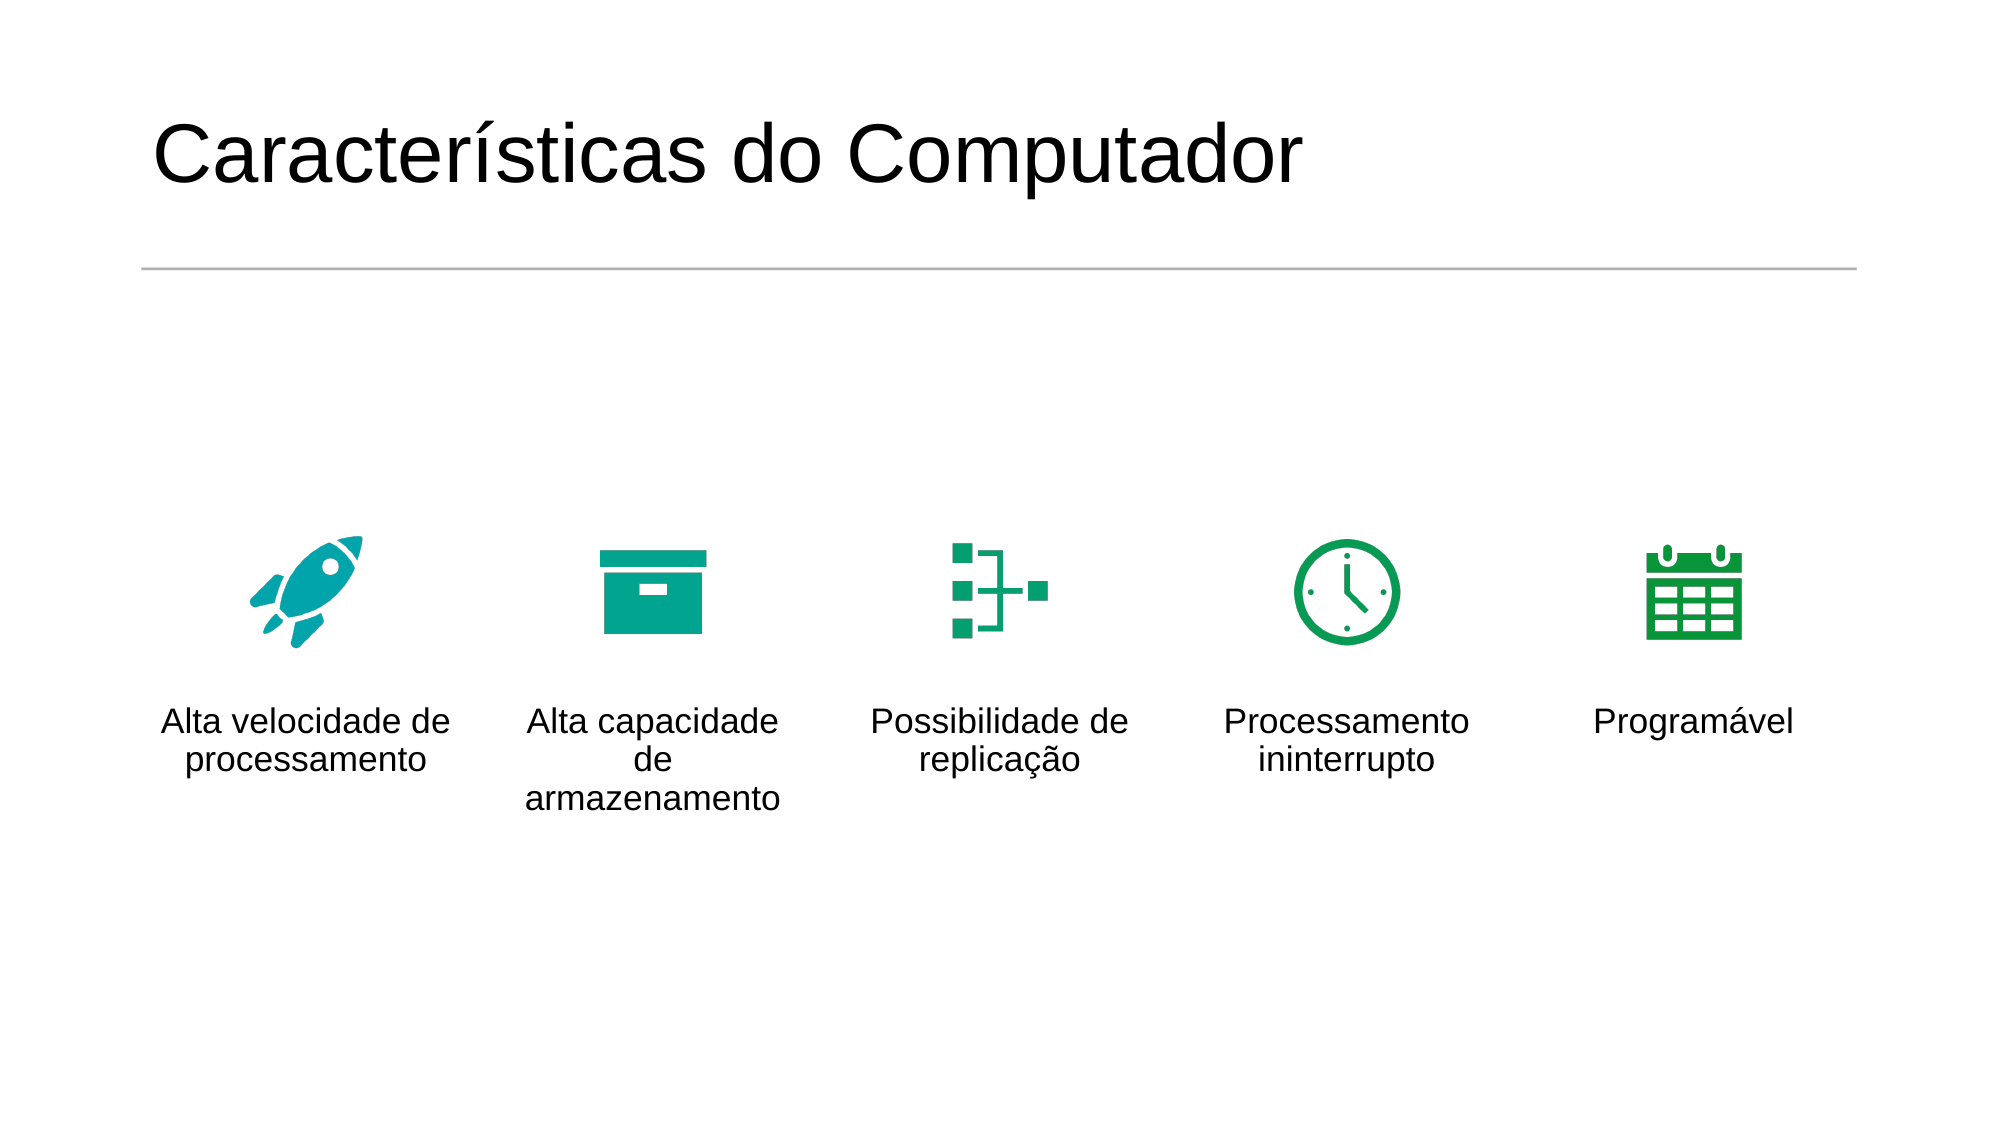

# Características do Computador

Alta velocidade de processamento
Alta capacidade de armazenamento
Possibilidade de replicação
Processamento ininterrupto
Programável